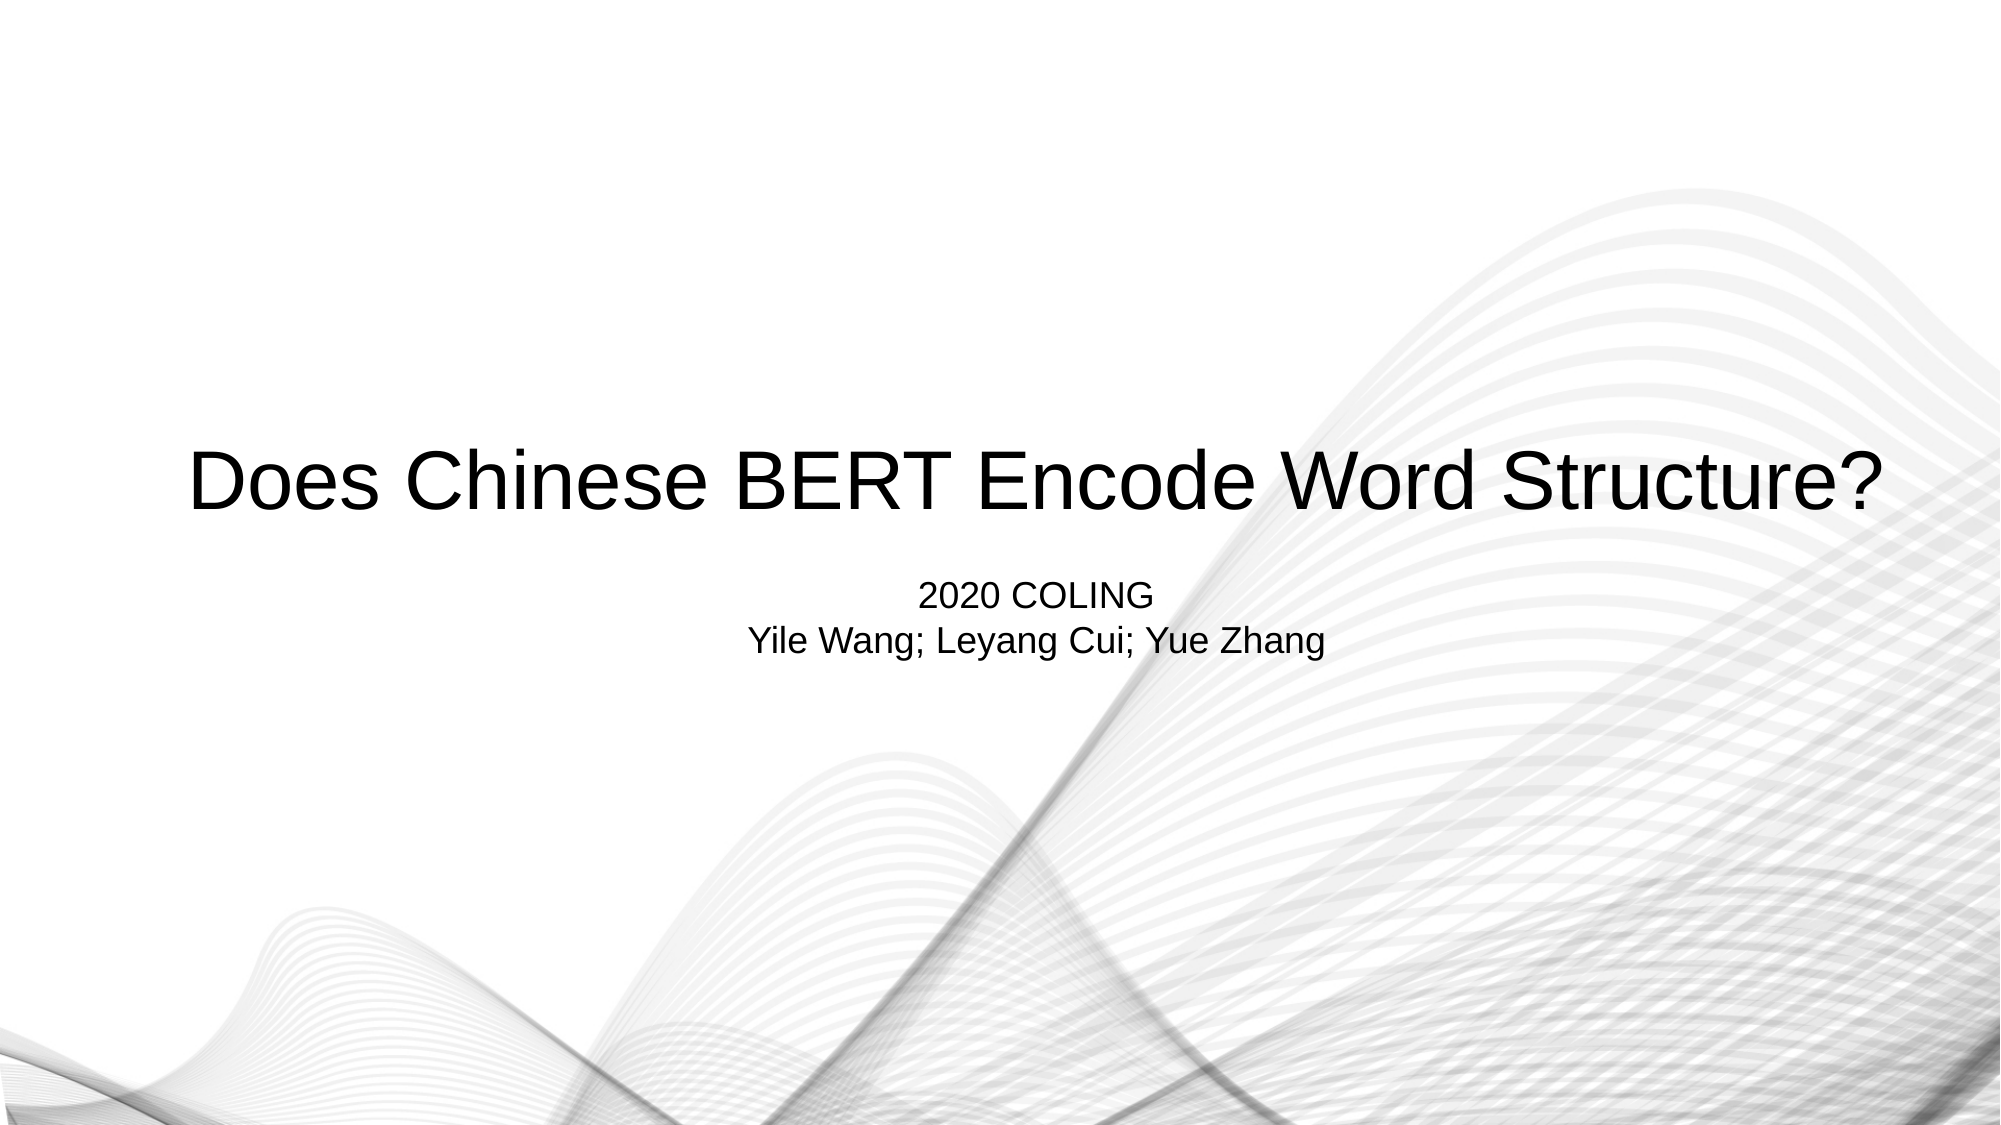

Does Chinese BERT Encode Word Structure?

2020 COLING
Yile Wang; Leyang Cui; Yue Zhang